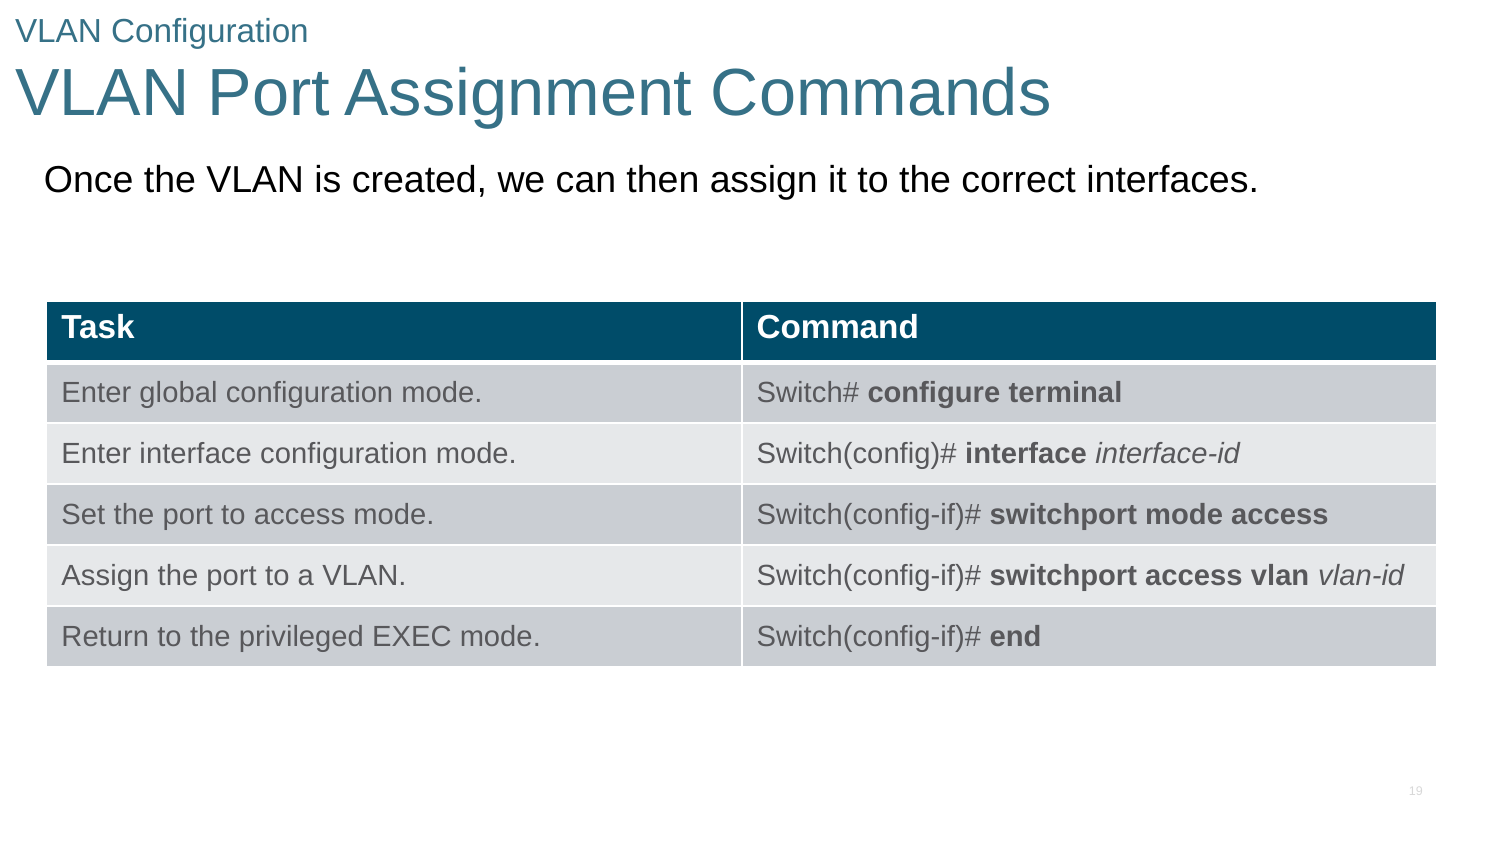

# VLAN Configuration VLAN Port Assignment Commands
Once the VLAN is created, we can then assign it to the correct interfaces.

| Task | Command |
| --- | --- |
| Enter global configuration mode. | Switch# configure terminal |
| Enter interface configuration mode. | Switch(config)# interface interface-id |
| Set the port to access mode. | Switch(config-if)# switchport mode access |
| Assign the port to a VLAN. | Switch(config-if)# switchport access vlan vlan-id |
| Return to the privileged EXEC mode. | Switch(config-if)# end |